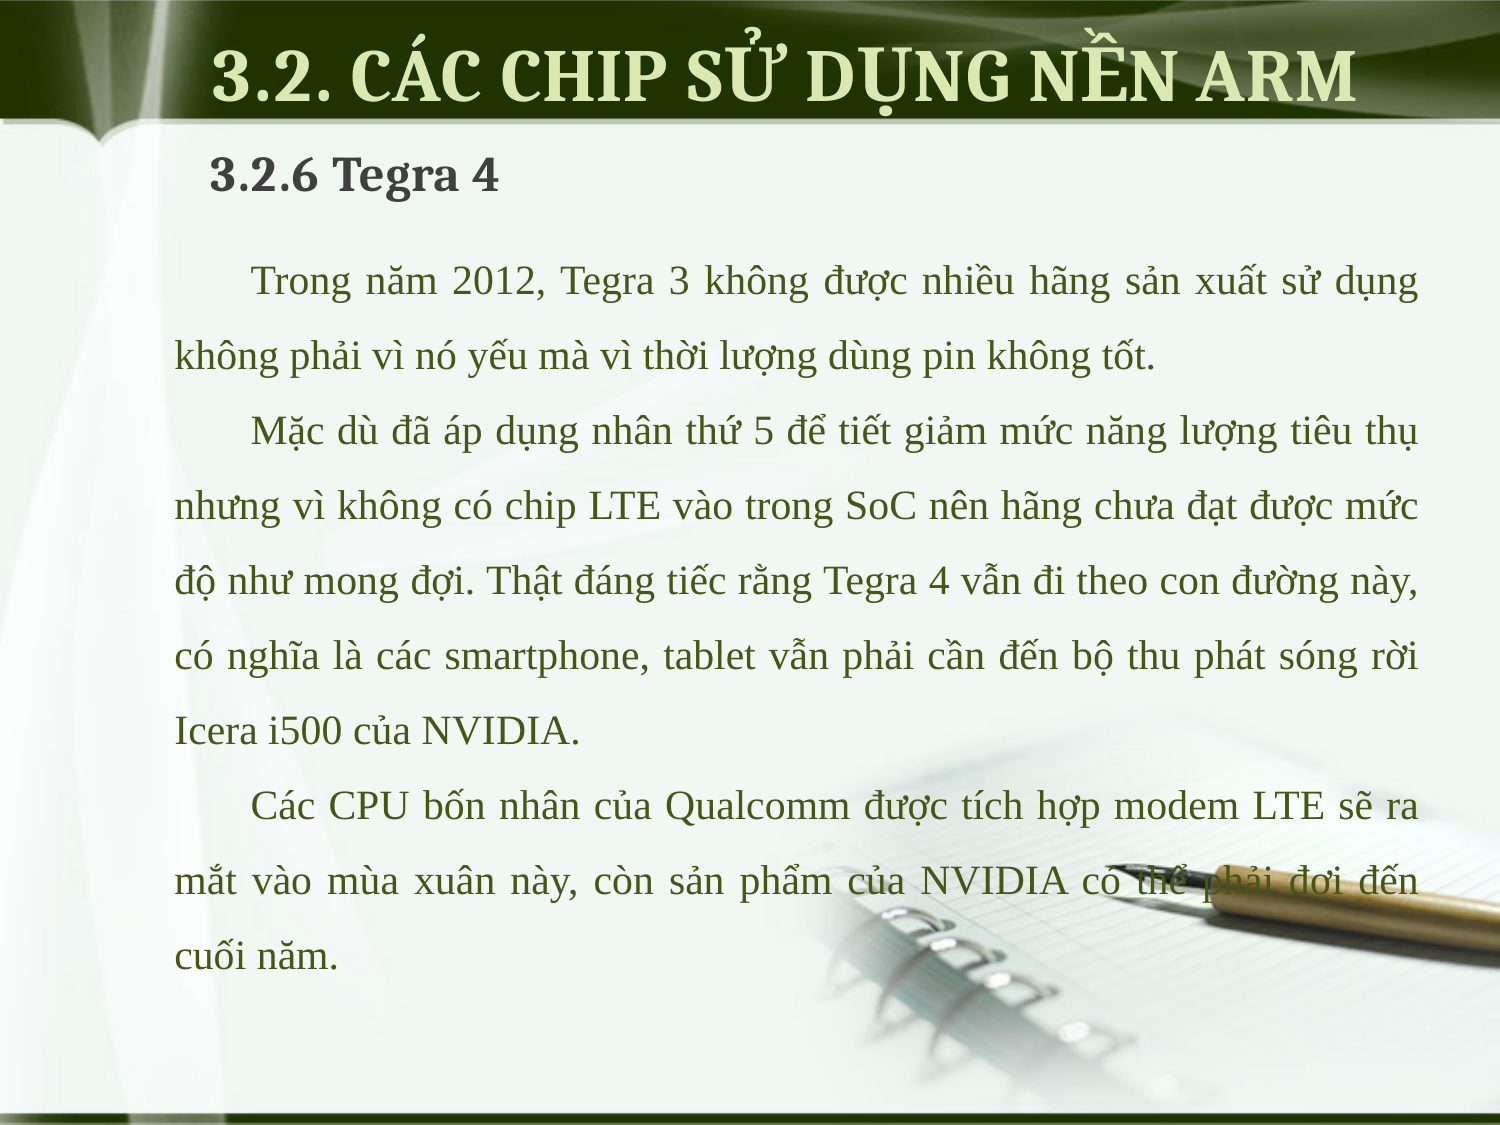

# 3.2. CÁC CHIP SỬ DỤNG NỀN ARM
3.2.6 Tegra 4
Trong năm 2012, Tegra 3 không được nhiều hãng sản xuất sử dụng không phải vì nó yếu mà vì thời lượng dùng pin không tốt.
Mặc dù đã áp dụng nhân thứ 5 để tiết giảm mức năng lượng tiêu thụ nhưng vì không có chip LTE vào trong SoC nên hãng chưa đạt được mức độ như mong đợi. Thật đáng tiếc rằng Tegra 4 vẫn đi theo con đường này, có nghĩa là các smartphone, tablet vẫn phải cần đến bộ thu phát sóng rời Icera i500 của NVIDIA.
Các CPU bốn nhân của Qualcomm được tích hợp modem LTE sẽ ra mắt vào mùa xuân này, còn sản phẩm của NVIDIA có thể phải đợi đến cuối năm.